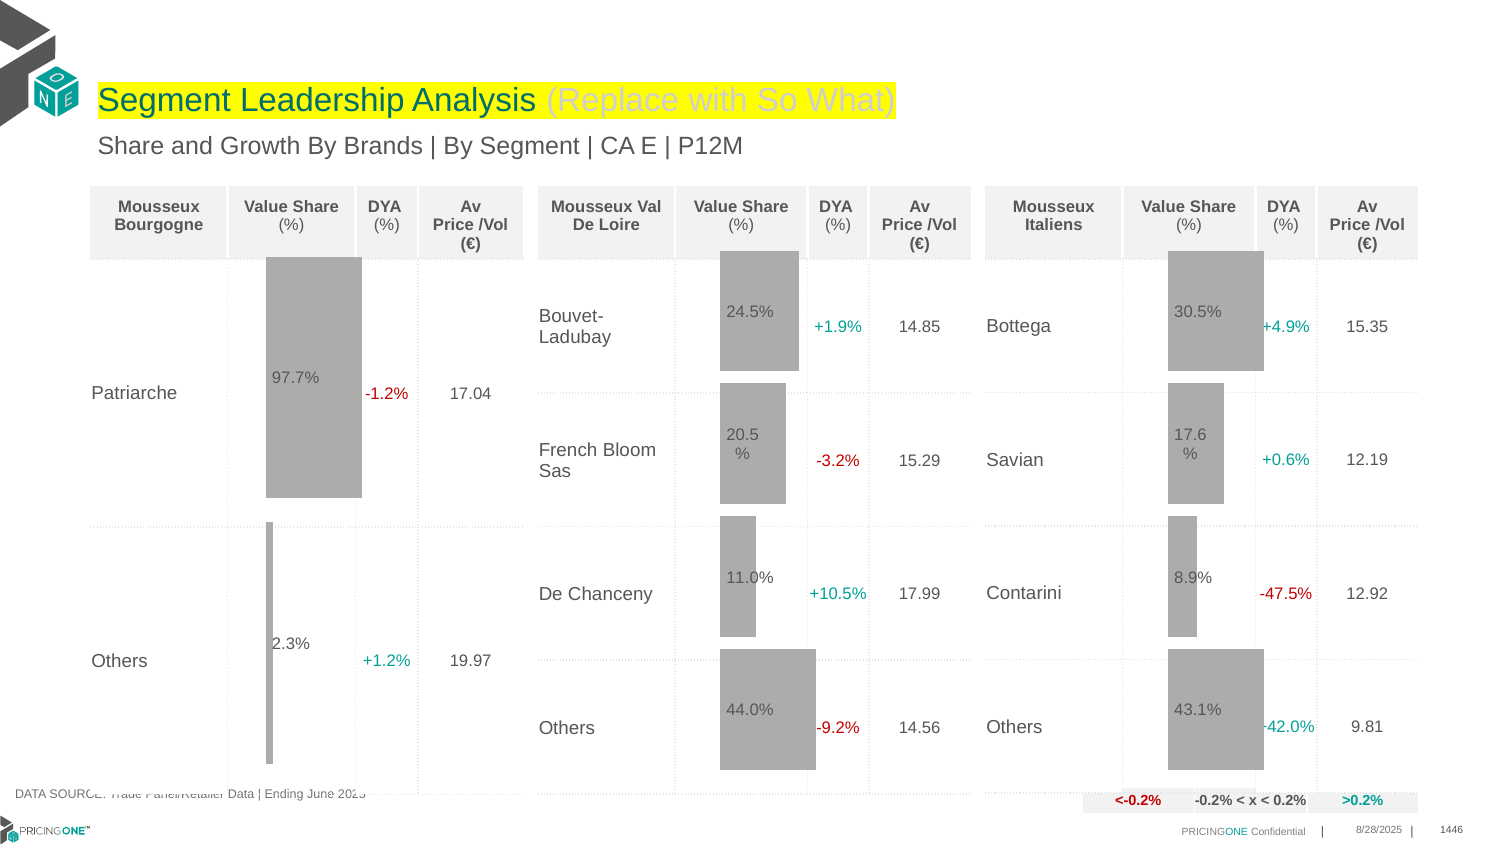

# Segment Leadership Analysis (Replace with So What)
Share and Growth By Brands | By Segment | CA E | P12M
| Mousseux Val De Loire | Value Share (%) | DYA (%) | Av Price /Vol (€) |
| --- | --- | --- | --- |
| Bouvet-Ladubay |  | +1.9% | 14.85 |
| French Bloom Sas |  | -3.2% | 15.29 |
| De Chanceny |  | +10.5% | 17.99 |
| Others |  | -9.2% | 14.56 |
| Mousseux Bourgogne | Value Share (%) | DYA (%) | Av Price /Vol (€) |
| --- | --- | --- | --- |
| Patriarche |  | -1.2% | 17.04 |
| Others |  | +1.2% | 19.97 |
| Mousseux Italiens | Value Share (%) | DYA (%) | Av Price /Vol (€) |
| --- | --- | --- | --- |
| Bottega |  | +4.9% | 15.35 |
| Savian |  | +0.6% | 12.19 |
| Contarini |  | -47.5% | 12.92 |
| Others |  | +42.0% | 9.81 |

### Chart

| Category | Mousseux Bourgogne | CA E |
|---|---|
| None | 0.9773362927868298 |

### Chart

| Category | Mousseux Val De Loire | CA E |
|---|---|
| None | 0.24517820259462003 |

### Chart

| Category | Mousseux Italiens | CA E |
|---|---|
| None | 0.304729402213964 |
DATA SOURCE: Trade Panel/Retailer Data | Ending June 2025
| <-0.2% | -0.2% < x < 0.2% | >0.2% |
| --- | --- | --- |

8/28/2025
1446